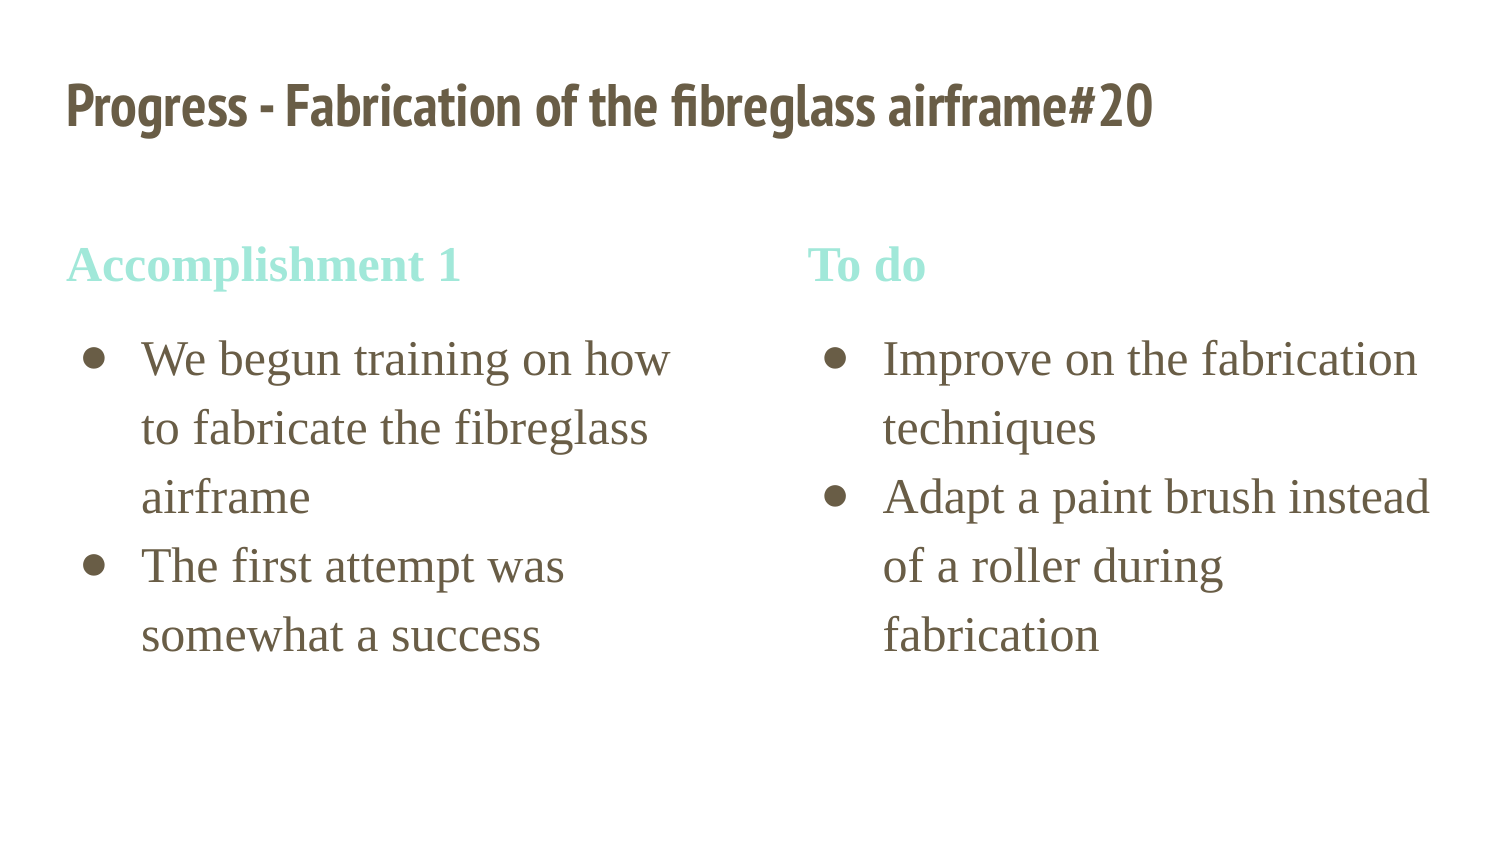

# Progress - Fabrication of the fibreglass airframe#20
Accomplishment 1
We begun training on how to fabricate the fibreglass airframe
The first attempt was somewhat a success
To do
Improve on the fabrication techniques
Adapt a paint brush instead of a roller during fabrication